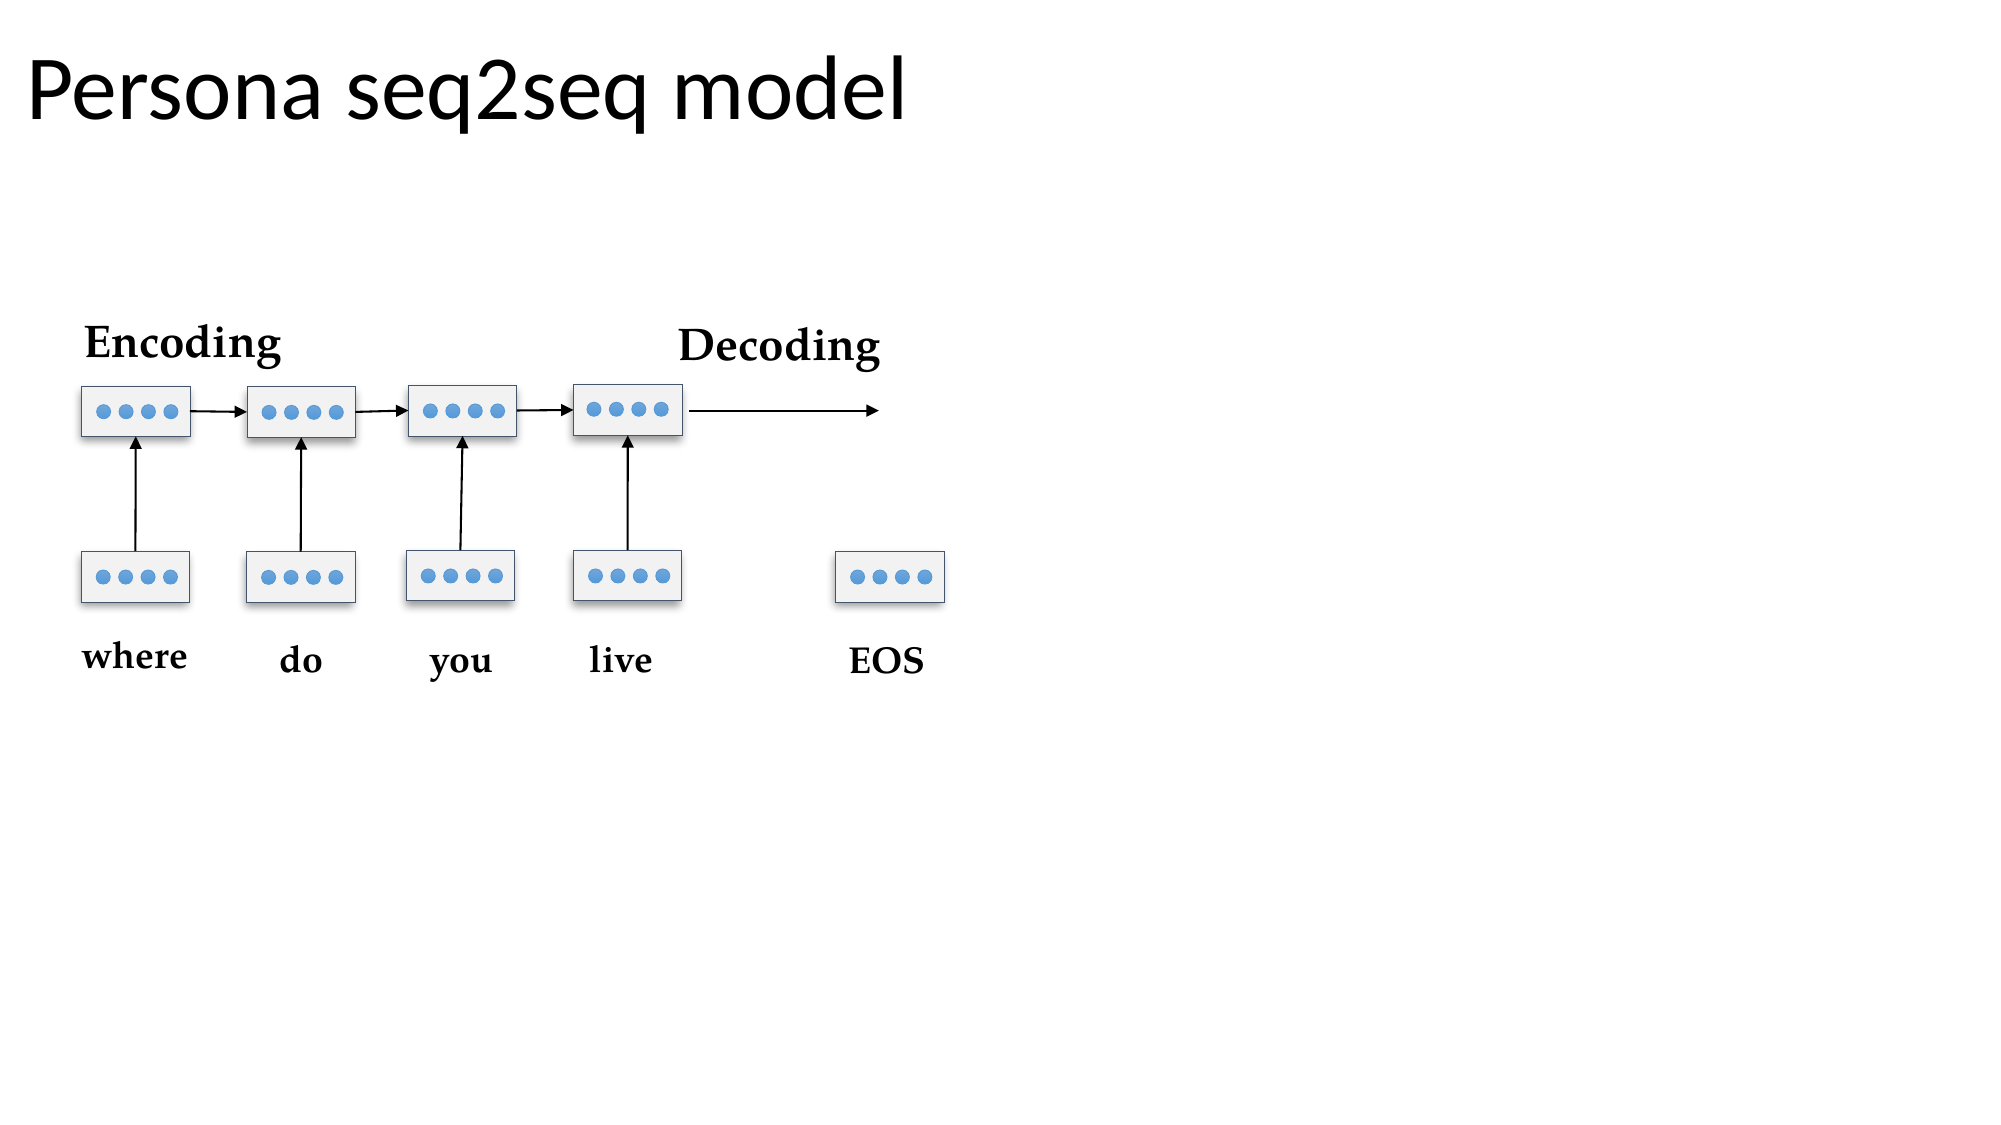

Persona seq2seq model

Encoding
Decoding

where
do
you
live
EOS